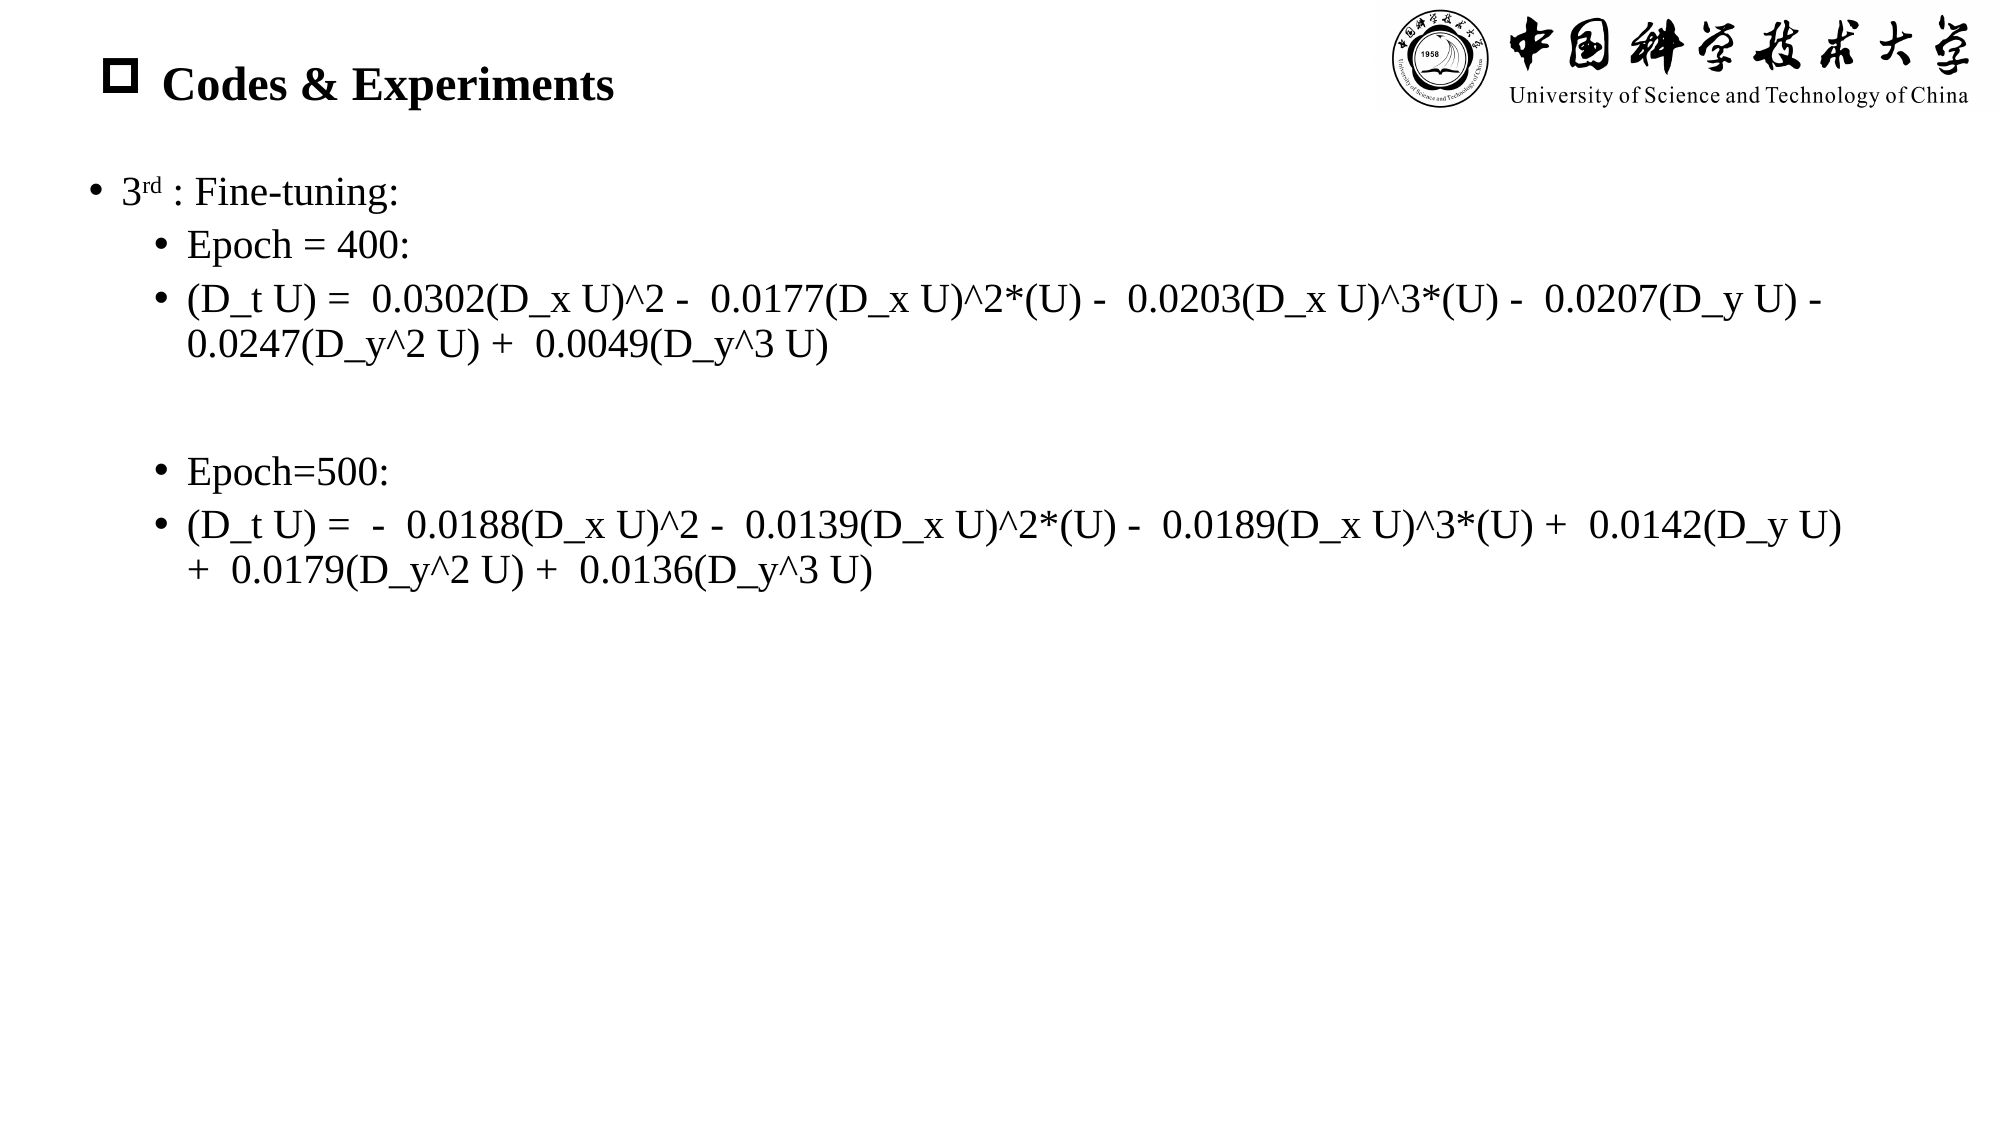

# Codes & Experiments
3rd : Fine-tuning:
Epoch = 400:
(D_t U) =  0.0302(D_x U)^2 -  0.0177(D_x U)^2*(U) -  0.0203(D_x U)^3*(U) -  0.0207(D_y U) -  0.0247(D_y^2 U) +  0.0049(D_y^3 U)

Epoch=500:
(D_t U) =  -  0.0188(D_x U)^2 -  0.0139(D_x U)^2*(U) -  0.0189(D_x U)^3*(U) +  0.0142(D_y U) +  0.0179(D_y^2 U) +  0.0136(D_y^3 U)